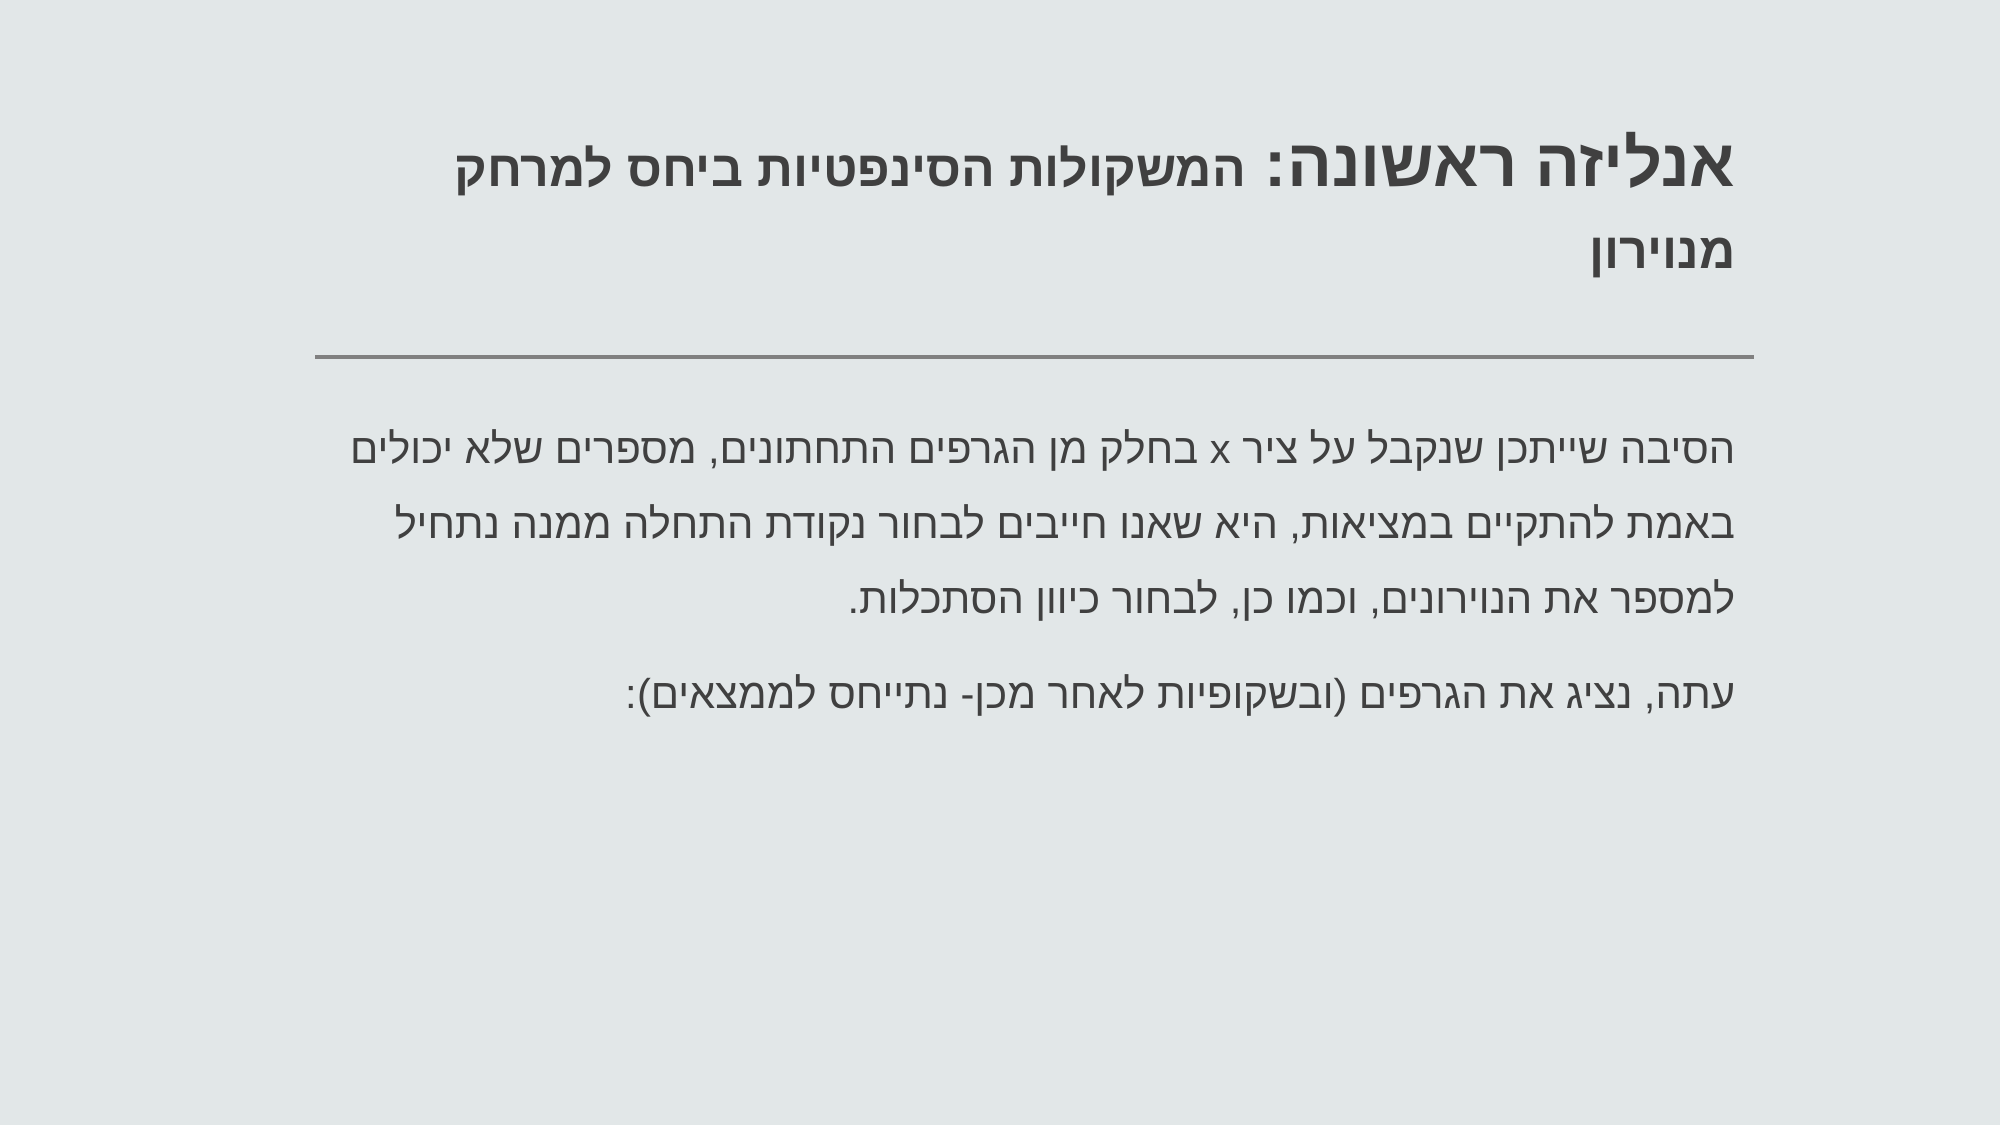

# אנליזה ראשונה: המשקולות הסינפטיות ביחס למרחק מנוירון
הסיבה שייתכן שנקבל על ציר x בחלק מן הגרפים התחתונים, מספרים שלא יכולים באמת להתקיים במציאות, היא שאנו חייבים לבחור נקודת התחלה ממנה נתחיל למספר את הנוירונים, וכמו כן, לבחור כיוון הסתכלות.
עתה, נציג את הגרפים (ובשקופיות לאחר מכן- נתייחס לממצאים):